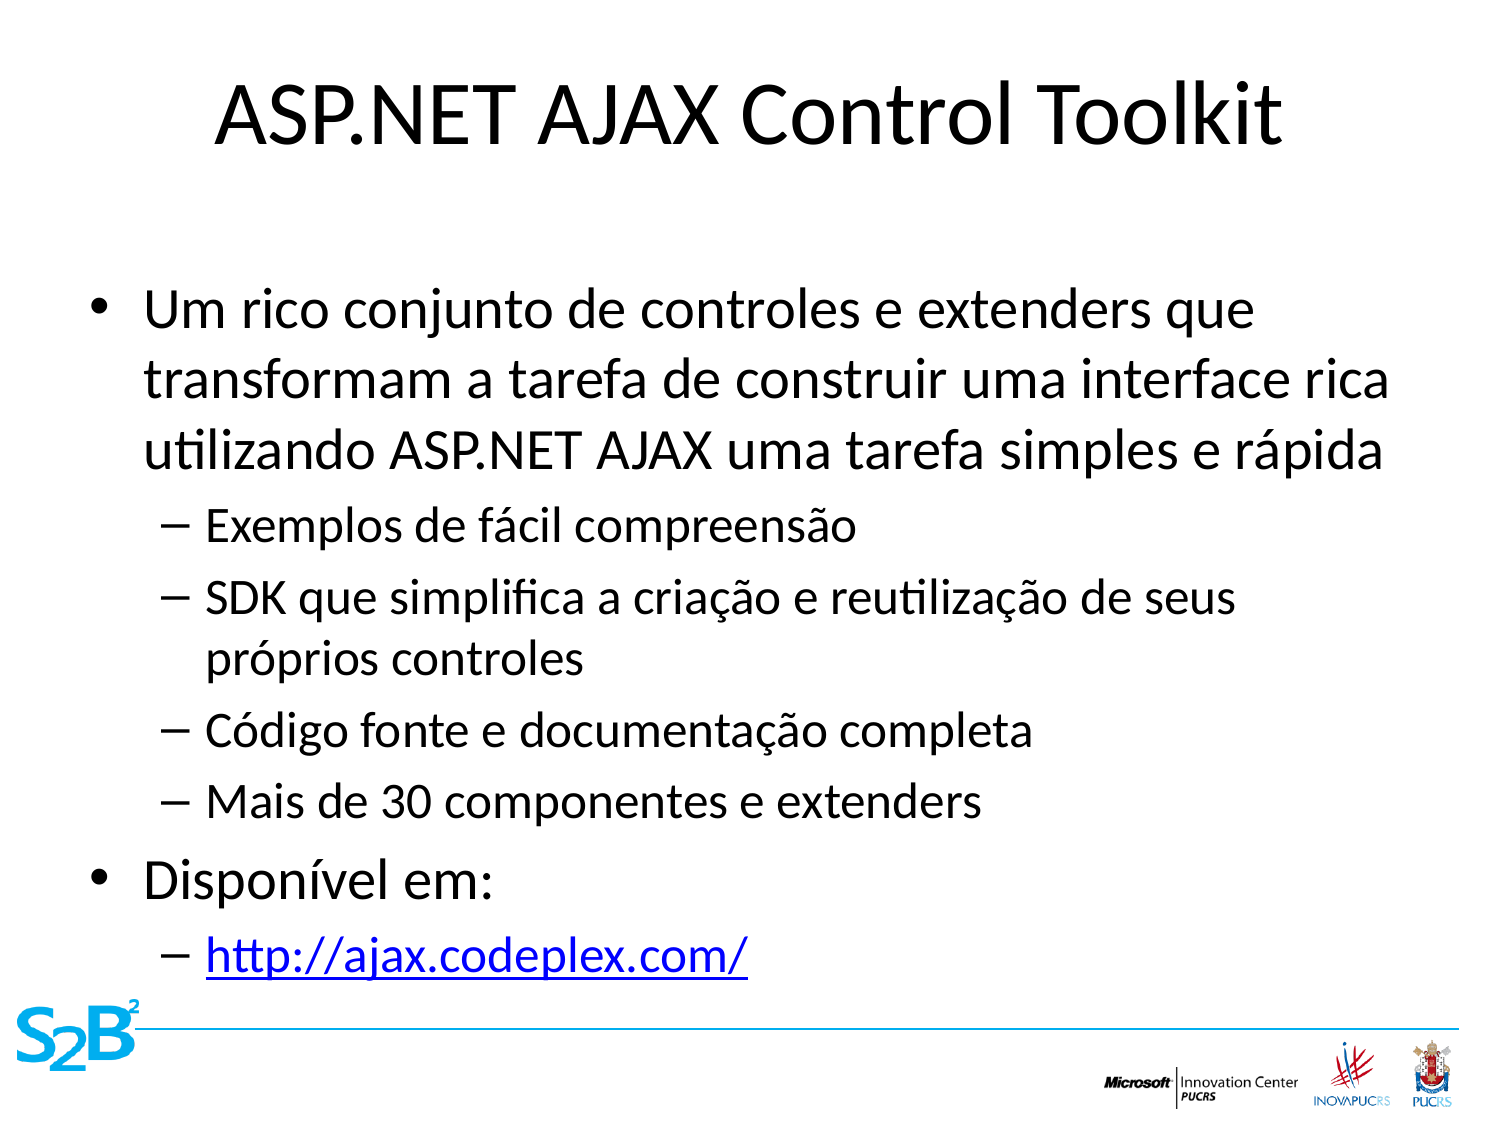

# ASP.NET AJAX Control Toolkit
Um rico conjunto de controles e extenders que transformam a tarefa de construir uma interface rica utilizando ASP.NET AJAX uma tarefa simples e rápida
Exemplos de fácil compreensão
SDK que simplifica a criação e reutilização de seus próprios controles
Código fonte e documentação completa
Mais de 30 componentes e extenders
Disponível em:
http://ajax.codeplex.com/